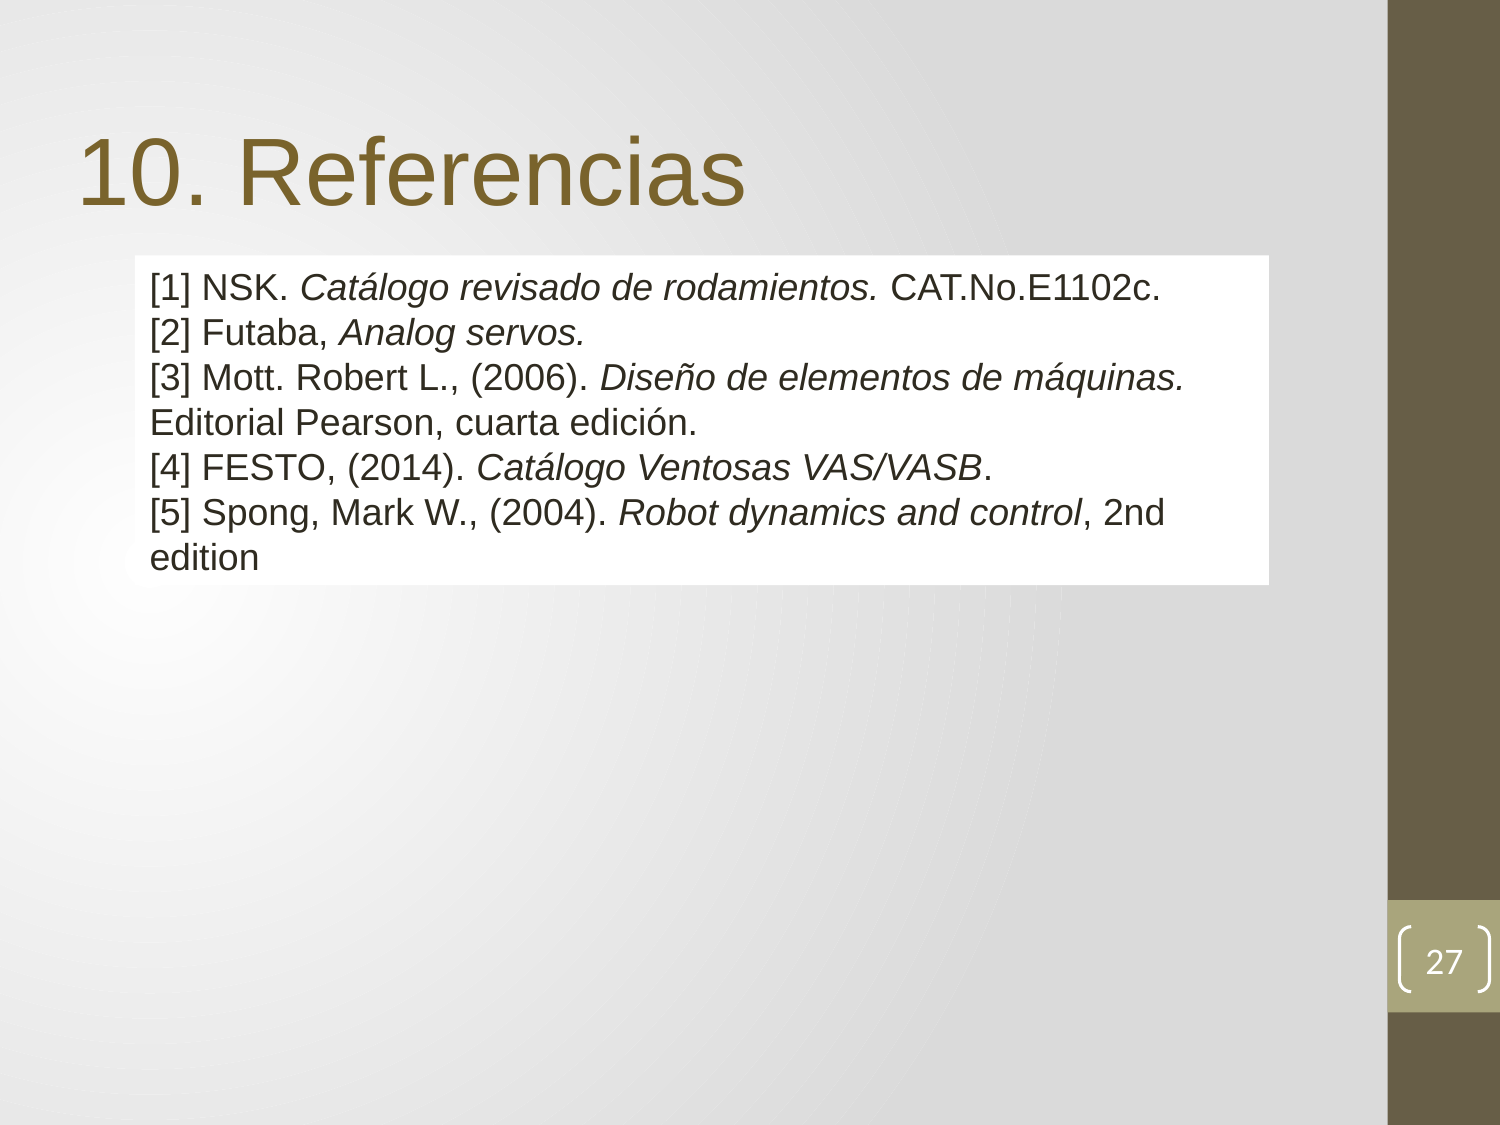

10. Referencias
[1] NSK. Catálogo revisado de rodamientos. CAT.No.E1102c.
[2] Futaba, Analog servos.
[3] Mott. Robert L., (2006). Diseño de elementos de máquinas. Editorial Pearson, cuarta edición.
[4] FESTO, (2014). Catálogo Ventosas VAS/VASB.
[5] Spong, Mark W., (2004). Robot dynamics and control, 2nd edition
27